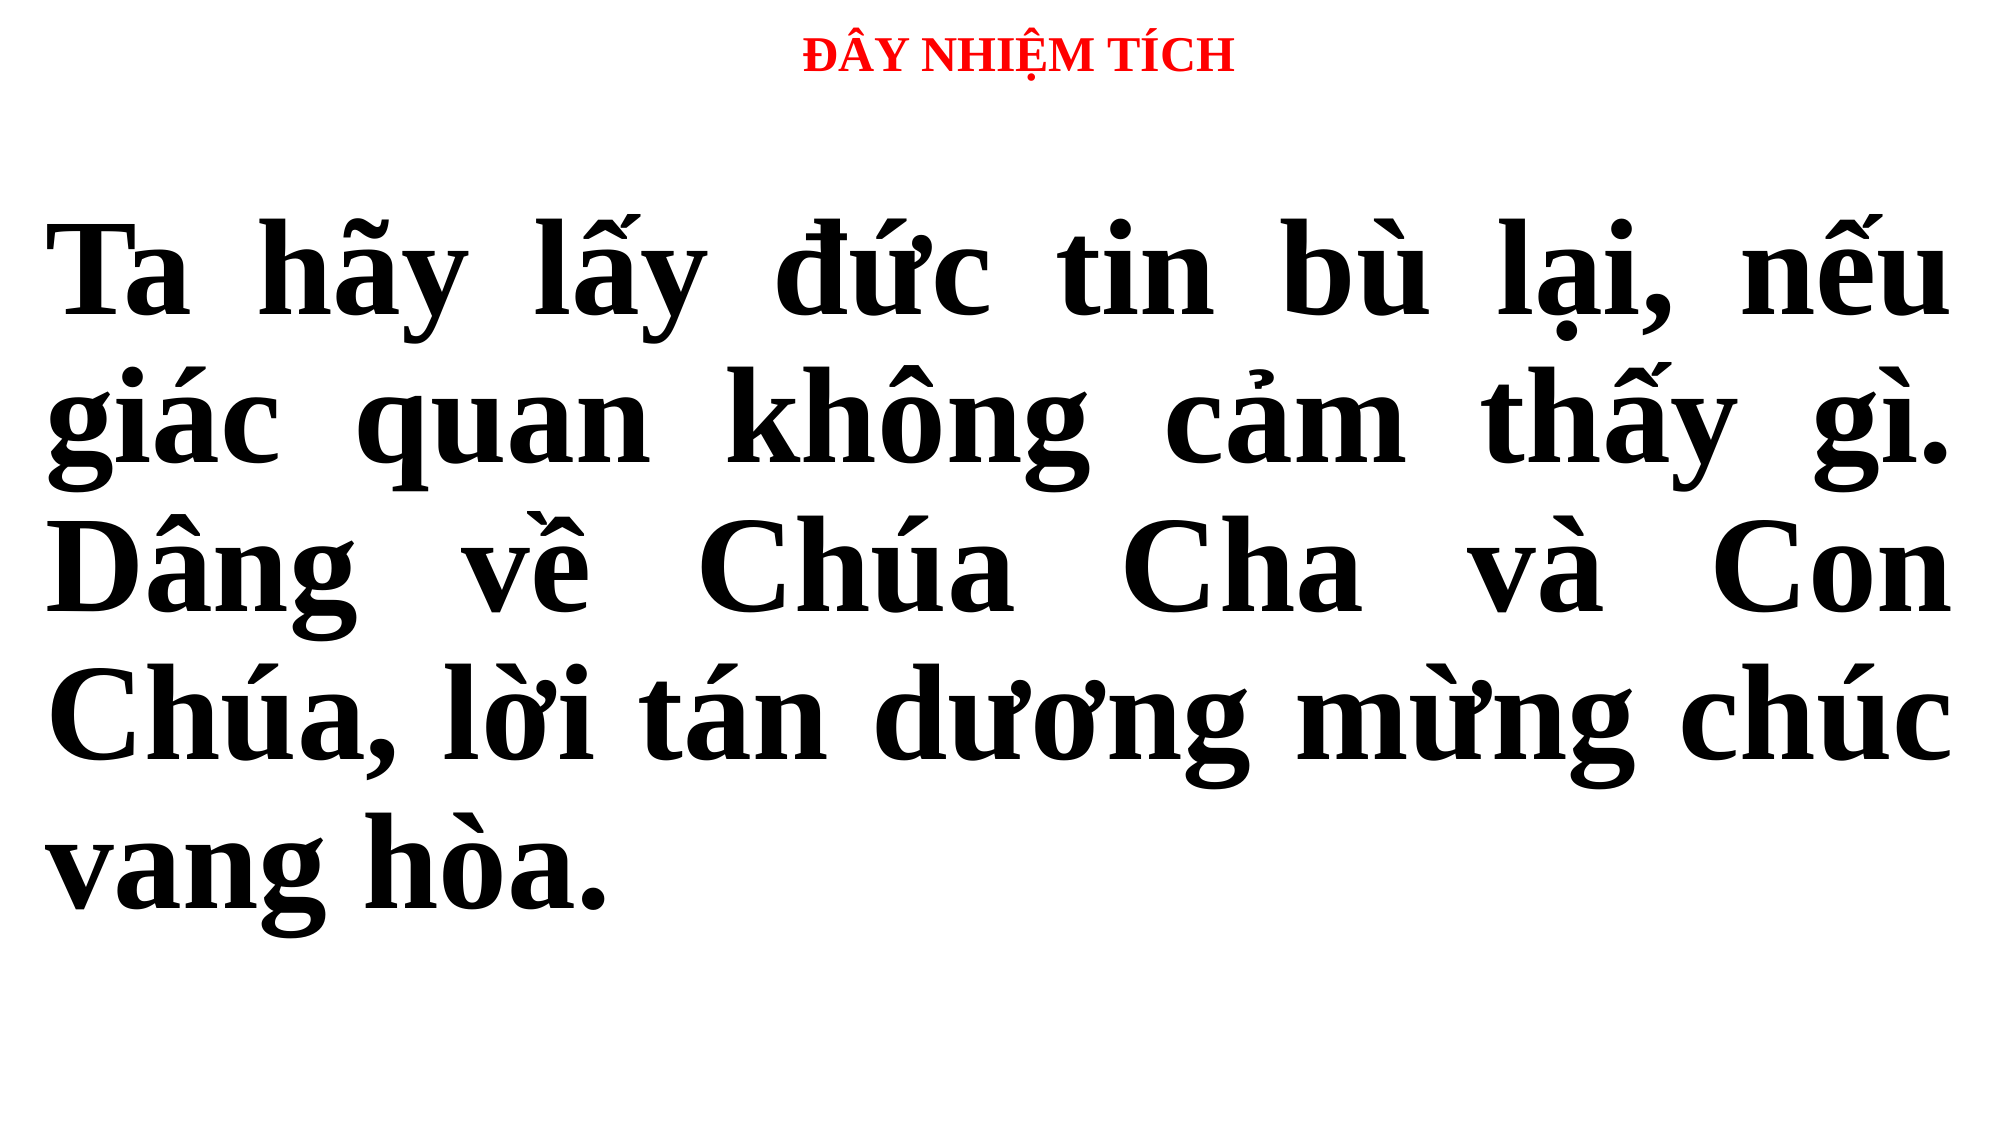

# ĐÂY NHIỆM TÍCH
Ta hãy lấy đức tin bù lại, nếu giác quan không cảm thấy gì. Dâng về Chúa Cha và Con Chúa, lời tán dương mừng chúc vang hòa.